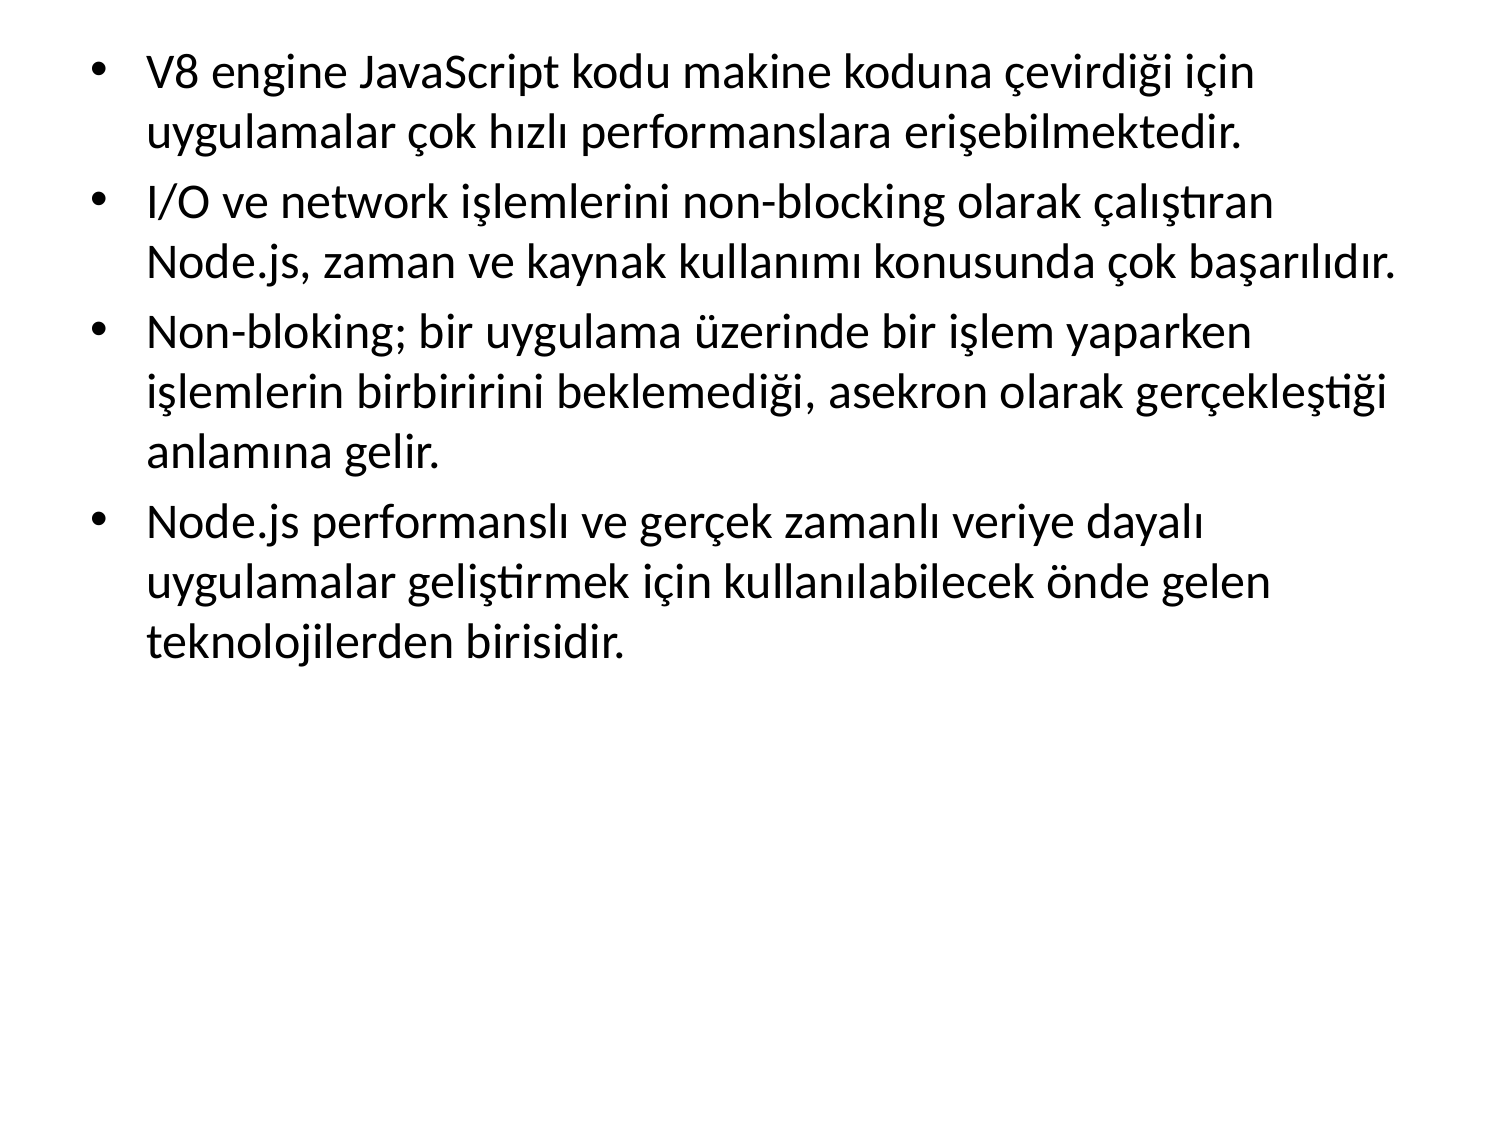

V8 engine JavaScript kodu makine koduna çevirdiği için uygulamalar çok hızlı performanslara erişebilmektedir.
I/O ve network işlemlerini non-blocking olarak çalıştıran Node.js, zaman ve kaynak kullanımı konusunda çok başarılıdır.
Non-bloking; bir uygulama üzerinde bir işlem yaparken işlemlerin birbiririni beklemediği, asekron olarak gerçekleştiği anlamına gelir.
Node.js performanslı ve gerçek zamanlı veriye dayalı uygulamalar geliştirmek için kullanılabilecek önde gelen teknolojilerden birisidir.